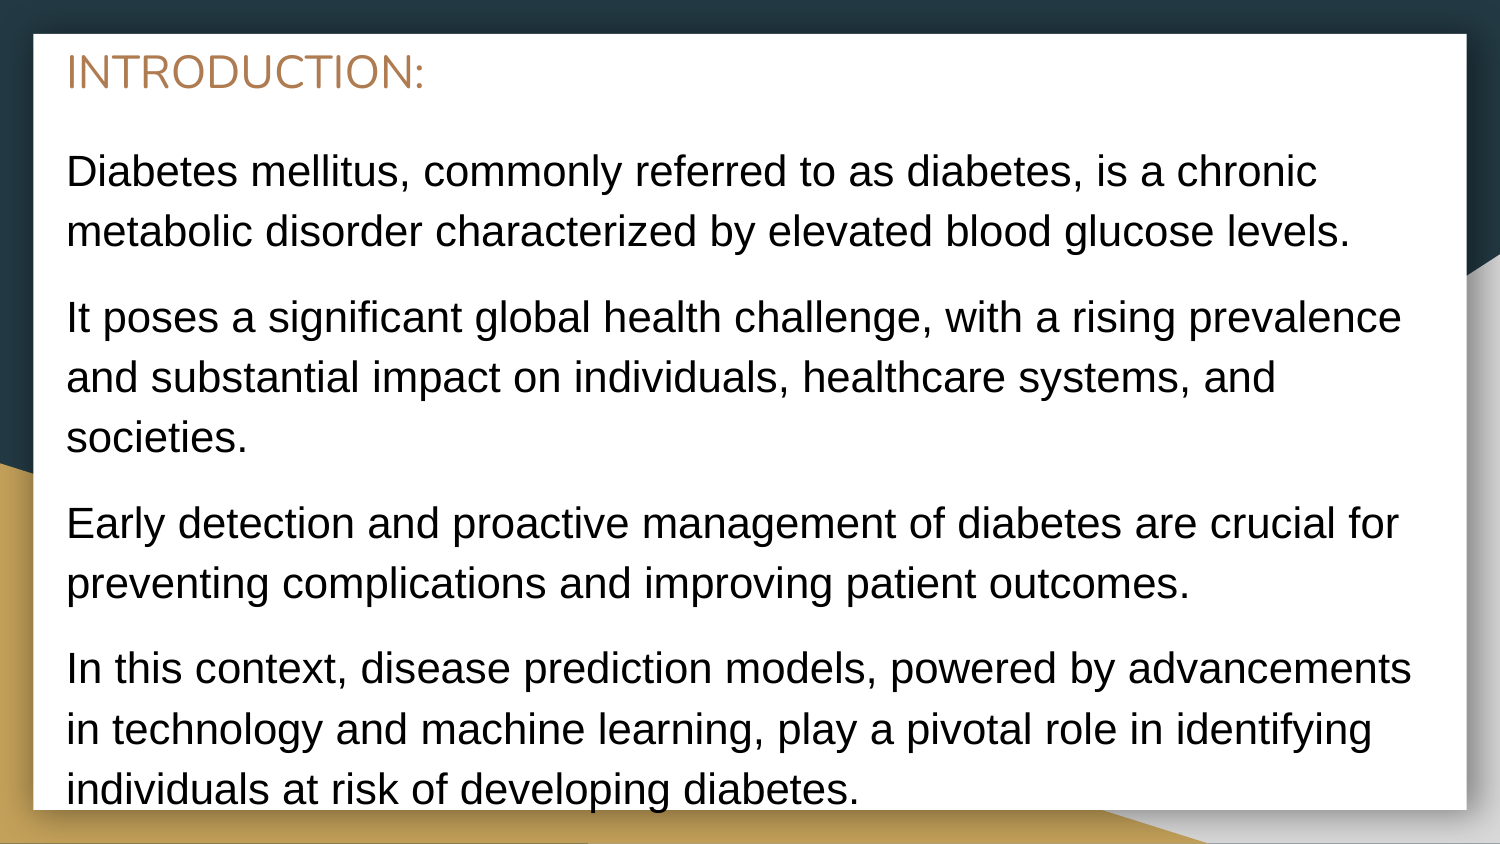

# INTRODUCTION:
Diabetes mellitus, commonly referred to as diabetes, is a chronic metabolic disorder characterized by elevated blood glucose levels.
It poses a significant global health challenge, with a rising prevalence and substantial impact on individuals, healthcare systems, and societies.
Early detection and proactive management of diabetes are crucial for preventing complications and improving patient outcomes.
In this context, disease prediction models, powered by advancements in technology and machine learning, play a pivotal role in identifying individuals at risk of developing diabetes.